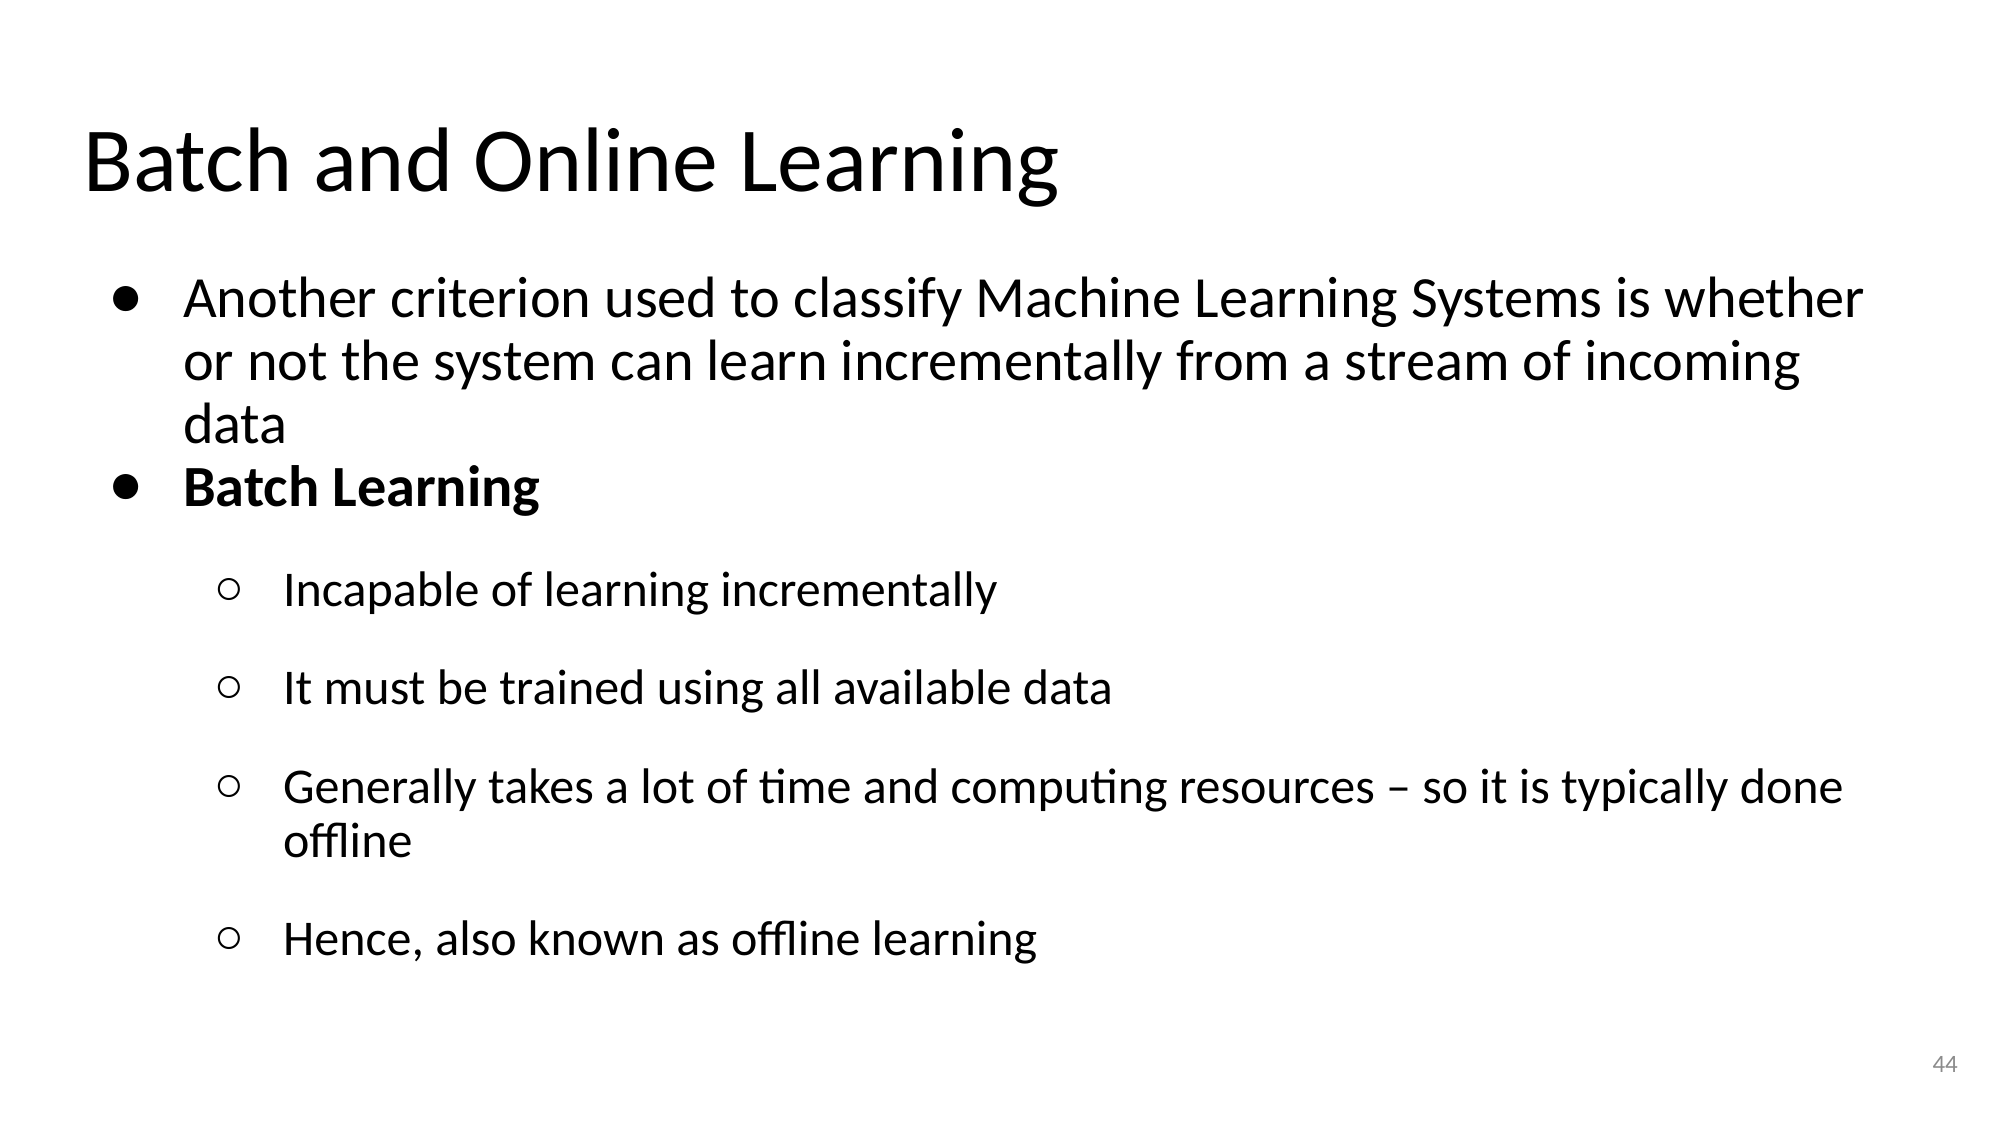

# Batch and Online Learning
Another criterion used to classify Machine Learning Systems is whether or not the system can learn incrementally from a stream of incoming data
Batch Learning
Incapable of learning incrementally
It must be trained using all available data
Generally takes a lot of time and computing resources – so it is typically done offline
Hence, also known as offline learning

44